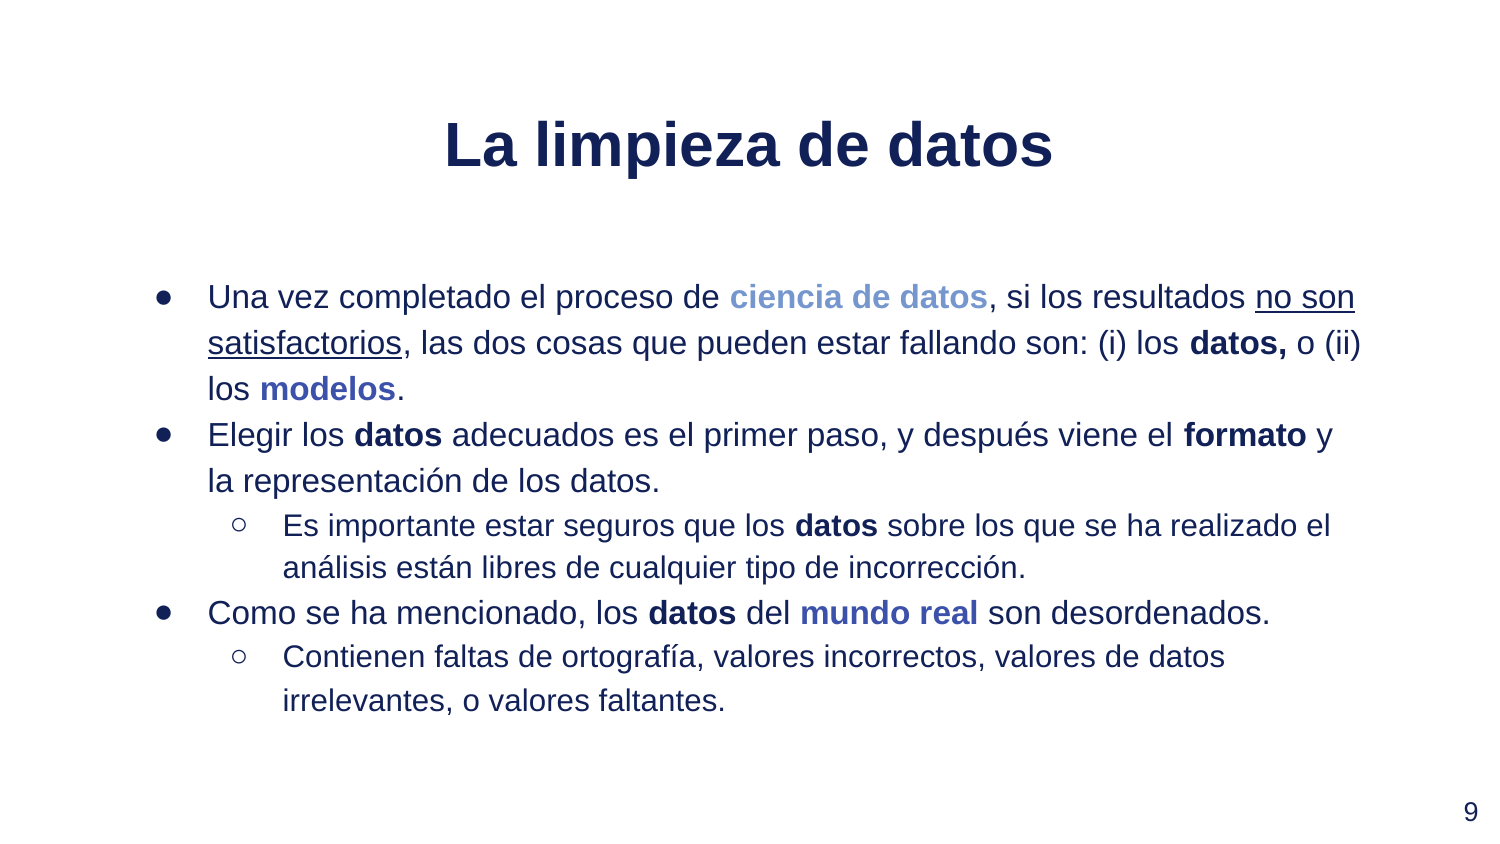

La limpieza de datos
Una vez completado el proceso de ciencia de datos, si los resultados no son satisfactorios, las dos cosas que pueden estar fallando son: (i) los datos, o (ii) los modelos.
Elegir los datos adecuados es el primer paso, y después viene el formato y la representación de los datos.
Es importante estar seguros que los datos sobre los que se ha realizado el análisis están libres de cualquier tipo de incorrección.
Como se ha mencionado, los datos del mundo real son desordenados.
Contienen faltas de ortografía, valores incorrectos, valores de datos irrelevantes, o valores faltantes.
9